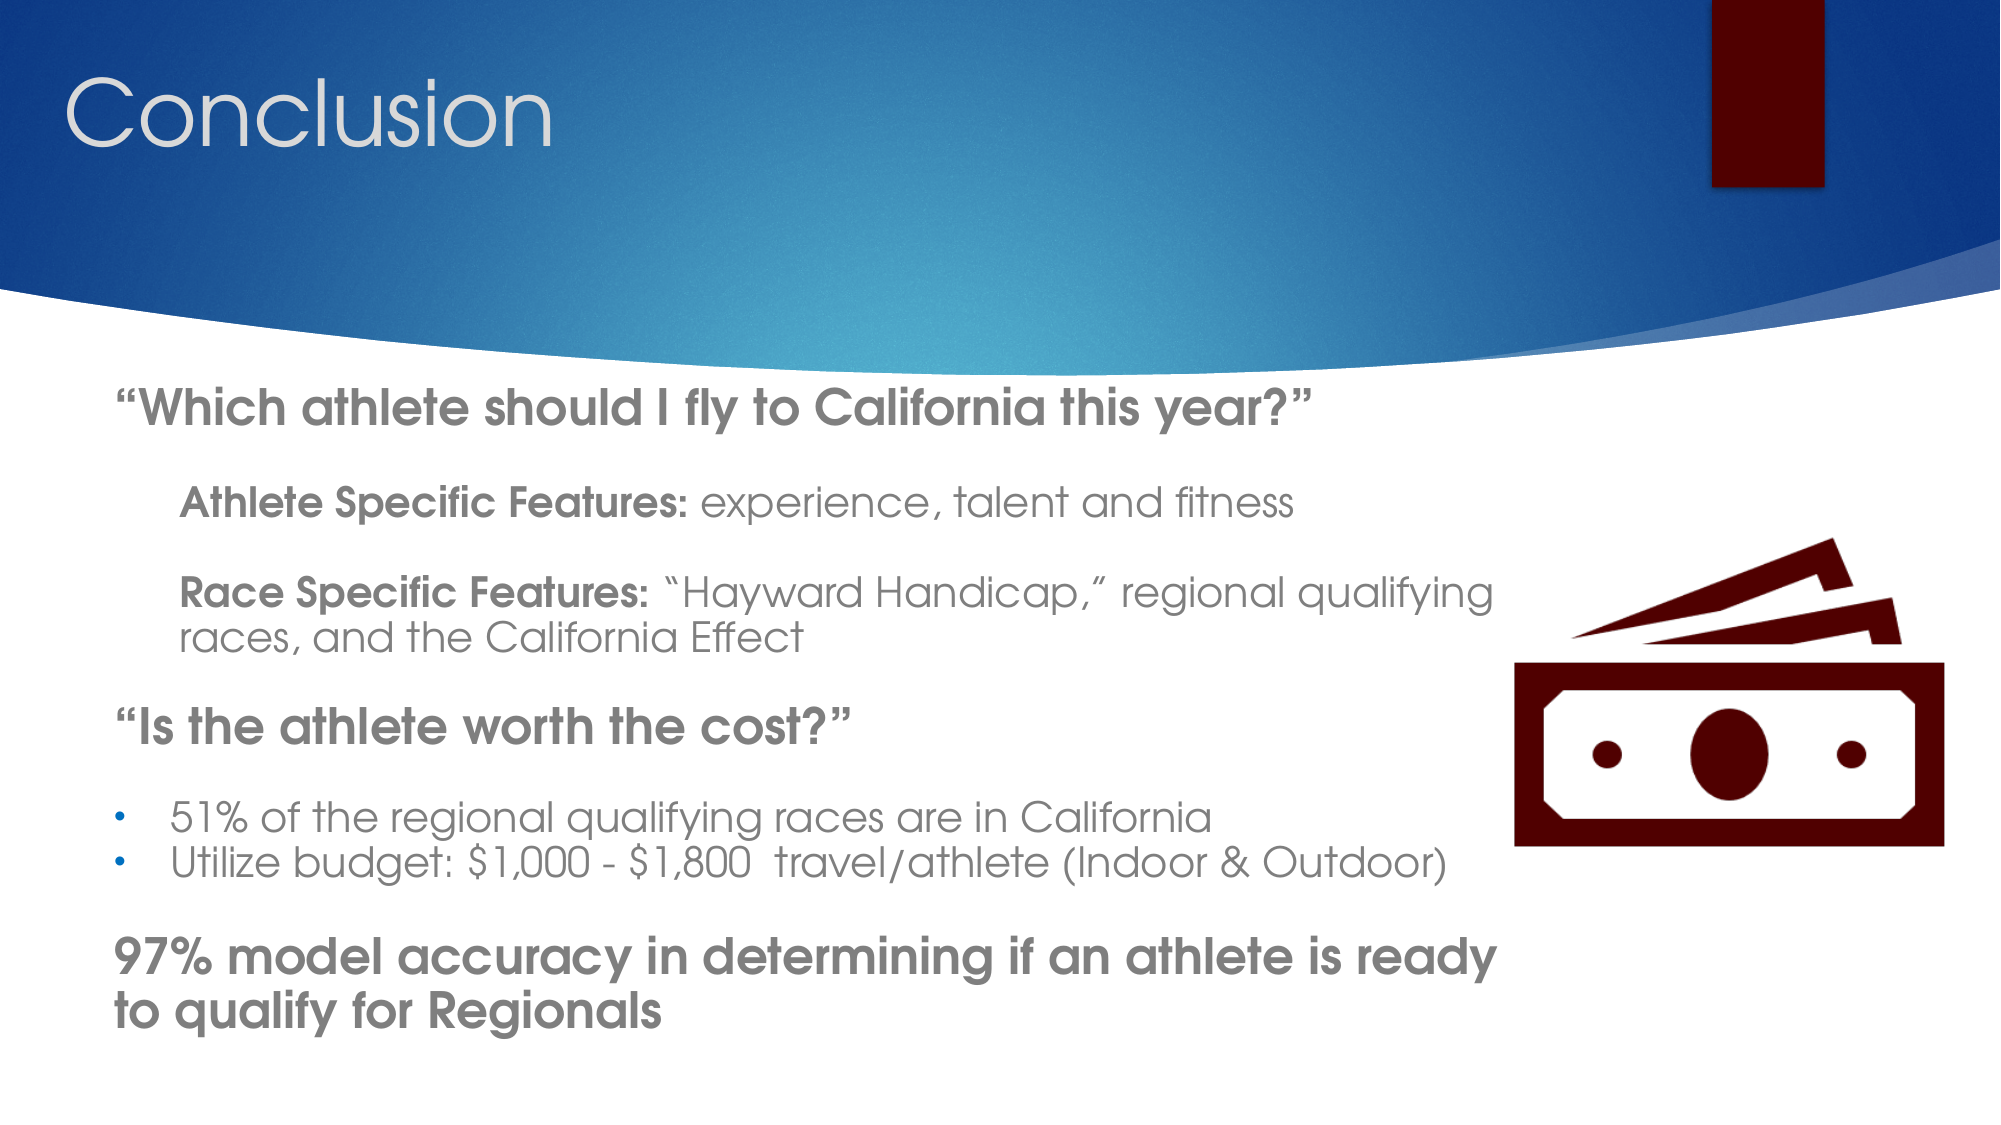

# Conclusion
27

“Which athlete should I fly to California this year?”

Athlete Specific Features: experience, talent and fitness

Race Specific Features: “Hayward Handicap,” regional qualifying races, and the California Effect

“Is the athlete worth the cost?”

51% of the regional qualifying races are in California
Utilize budget: $1,000 - $1,800  travel/athlete (Indoor & Outdoor)

97% model accuracy in determining if an athlete is ready to qualify for Regionals